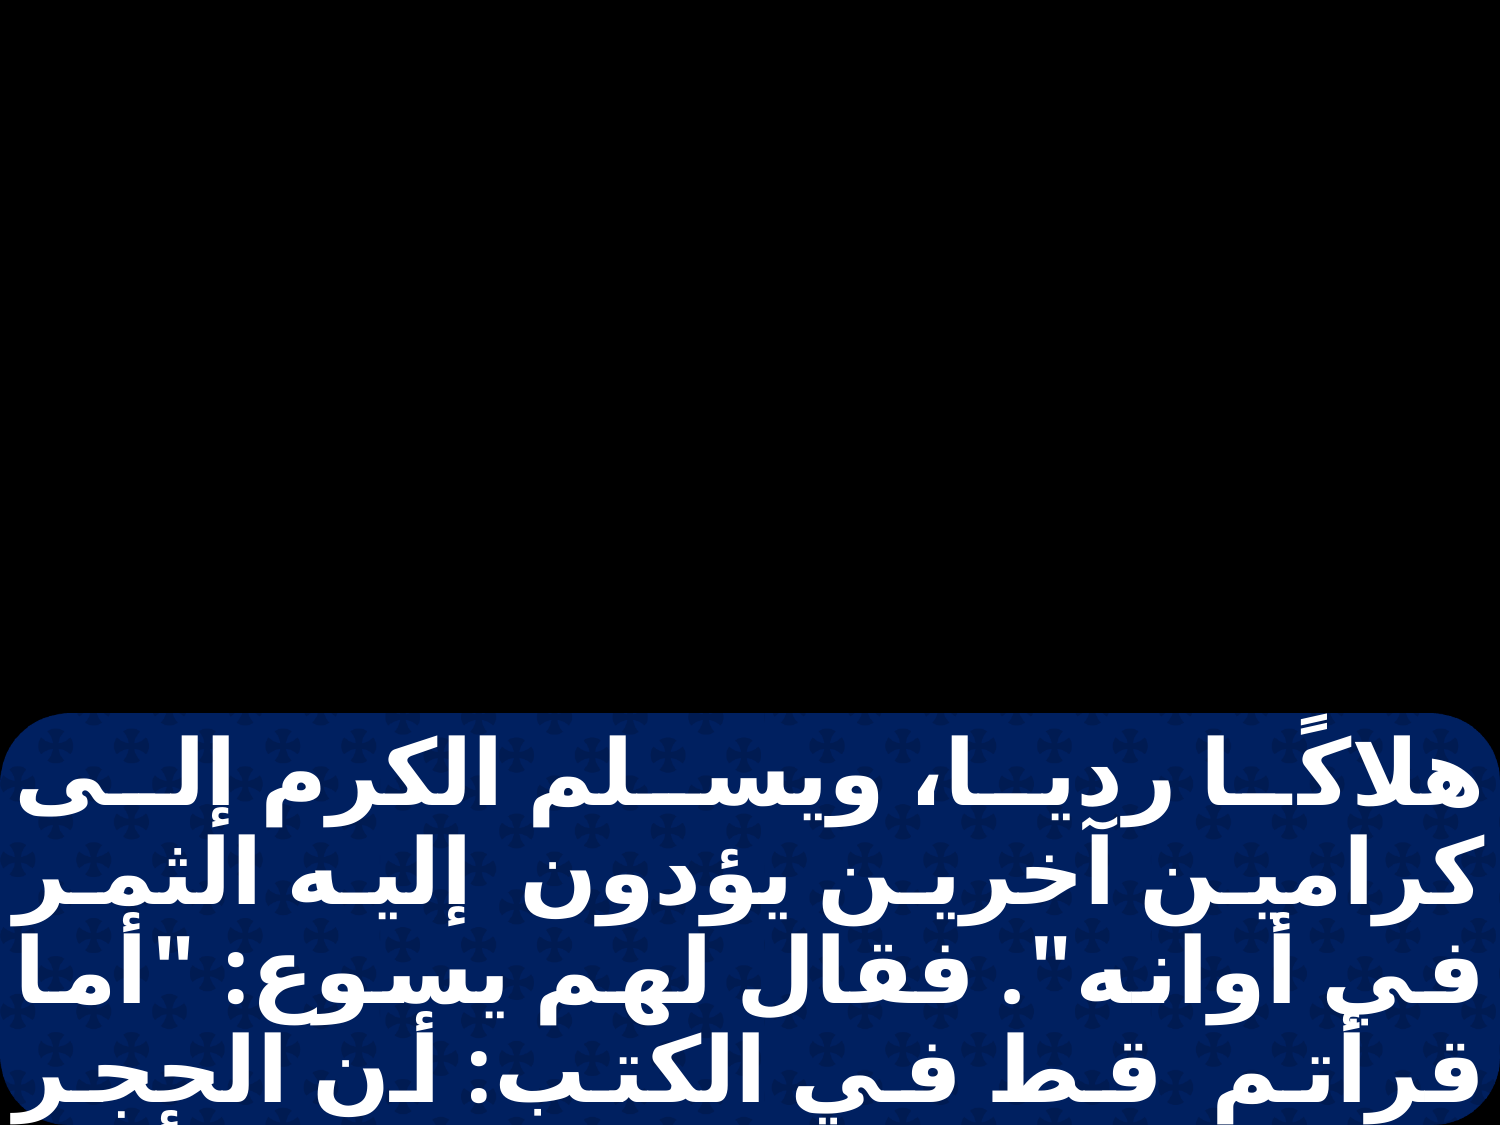

هلاكًا رديا، ويسلم الكرم إلى كرامين آخرين يؤدون  إليه الثمر في أوانه". فقال لهم يسوع: "أما قرأتم  قط في الكتب: أن الحجر الذي رذله البناؤون هو  صار رأسًا للزاوية؟ من عند الرب كان ذلك وهو